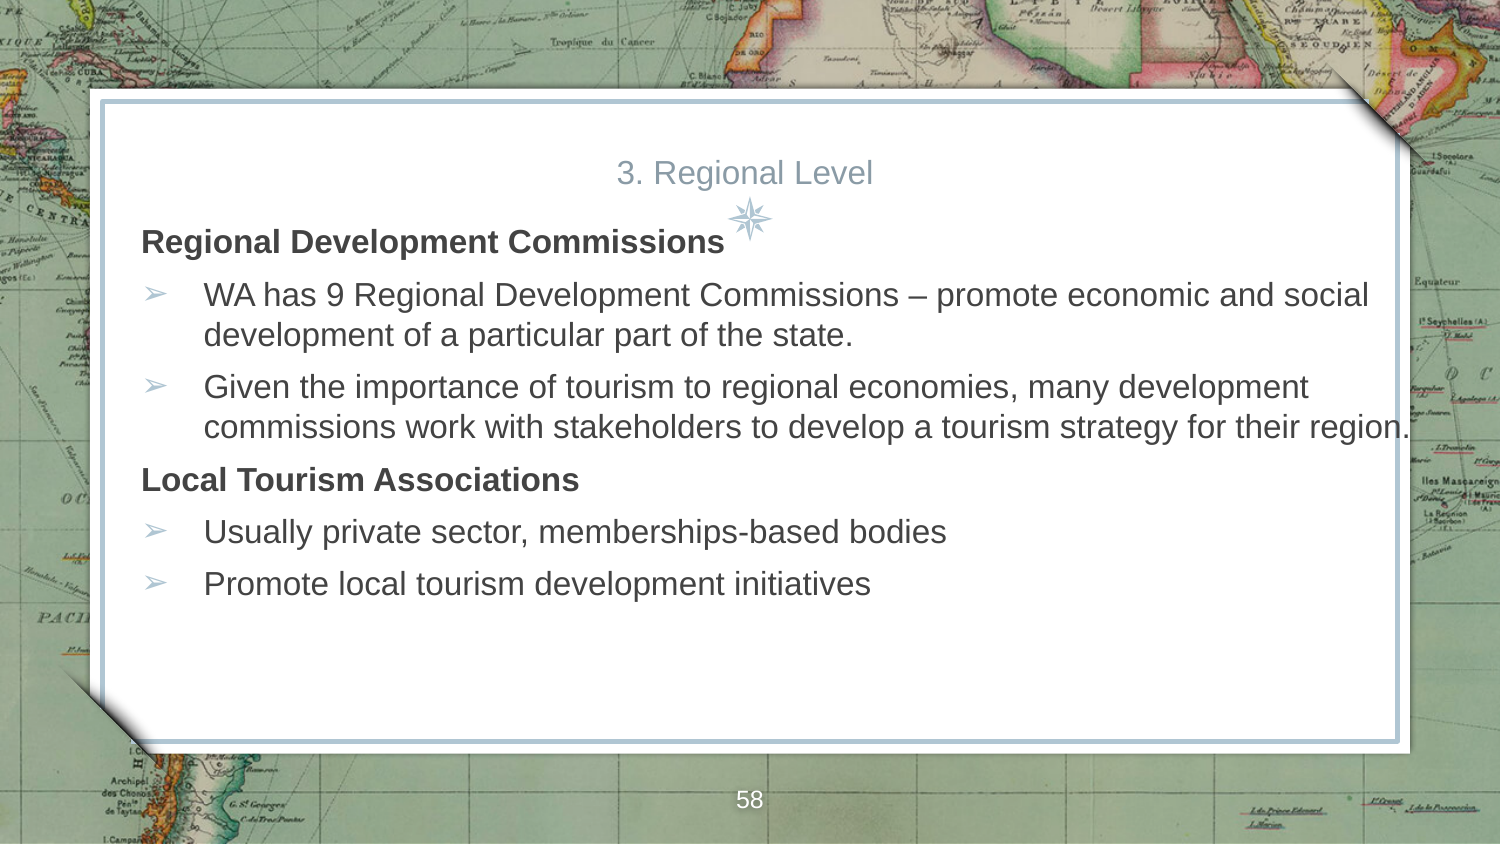

# 3. Regional Level
Regional Development Commissions
WA has 9 Regional Development Commissions – promote economic and social development of a particular part of the state.
Given the importance of tourism to regional economies, many development commissions work with stakeholders to develop a tourism strategy for their region.
Local Tourism Associations
Usually private sector, memberships-based bodies
Promote local tourism development initiatives
58